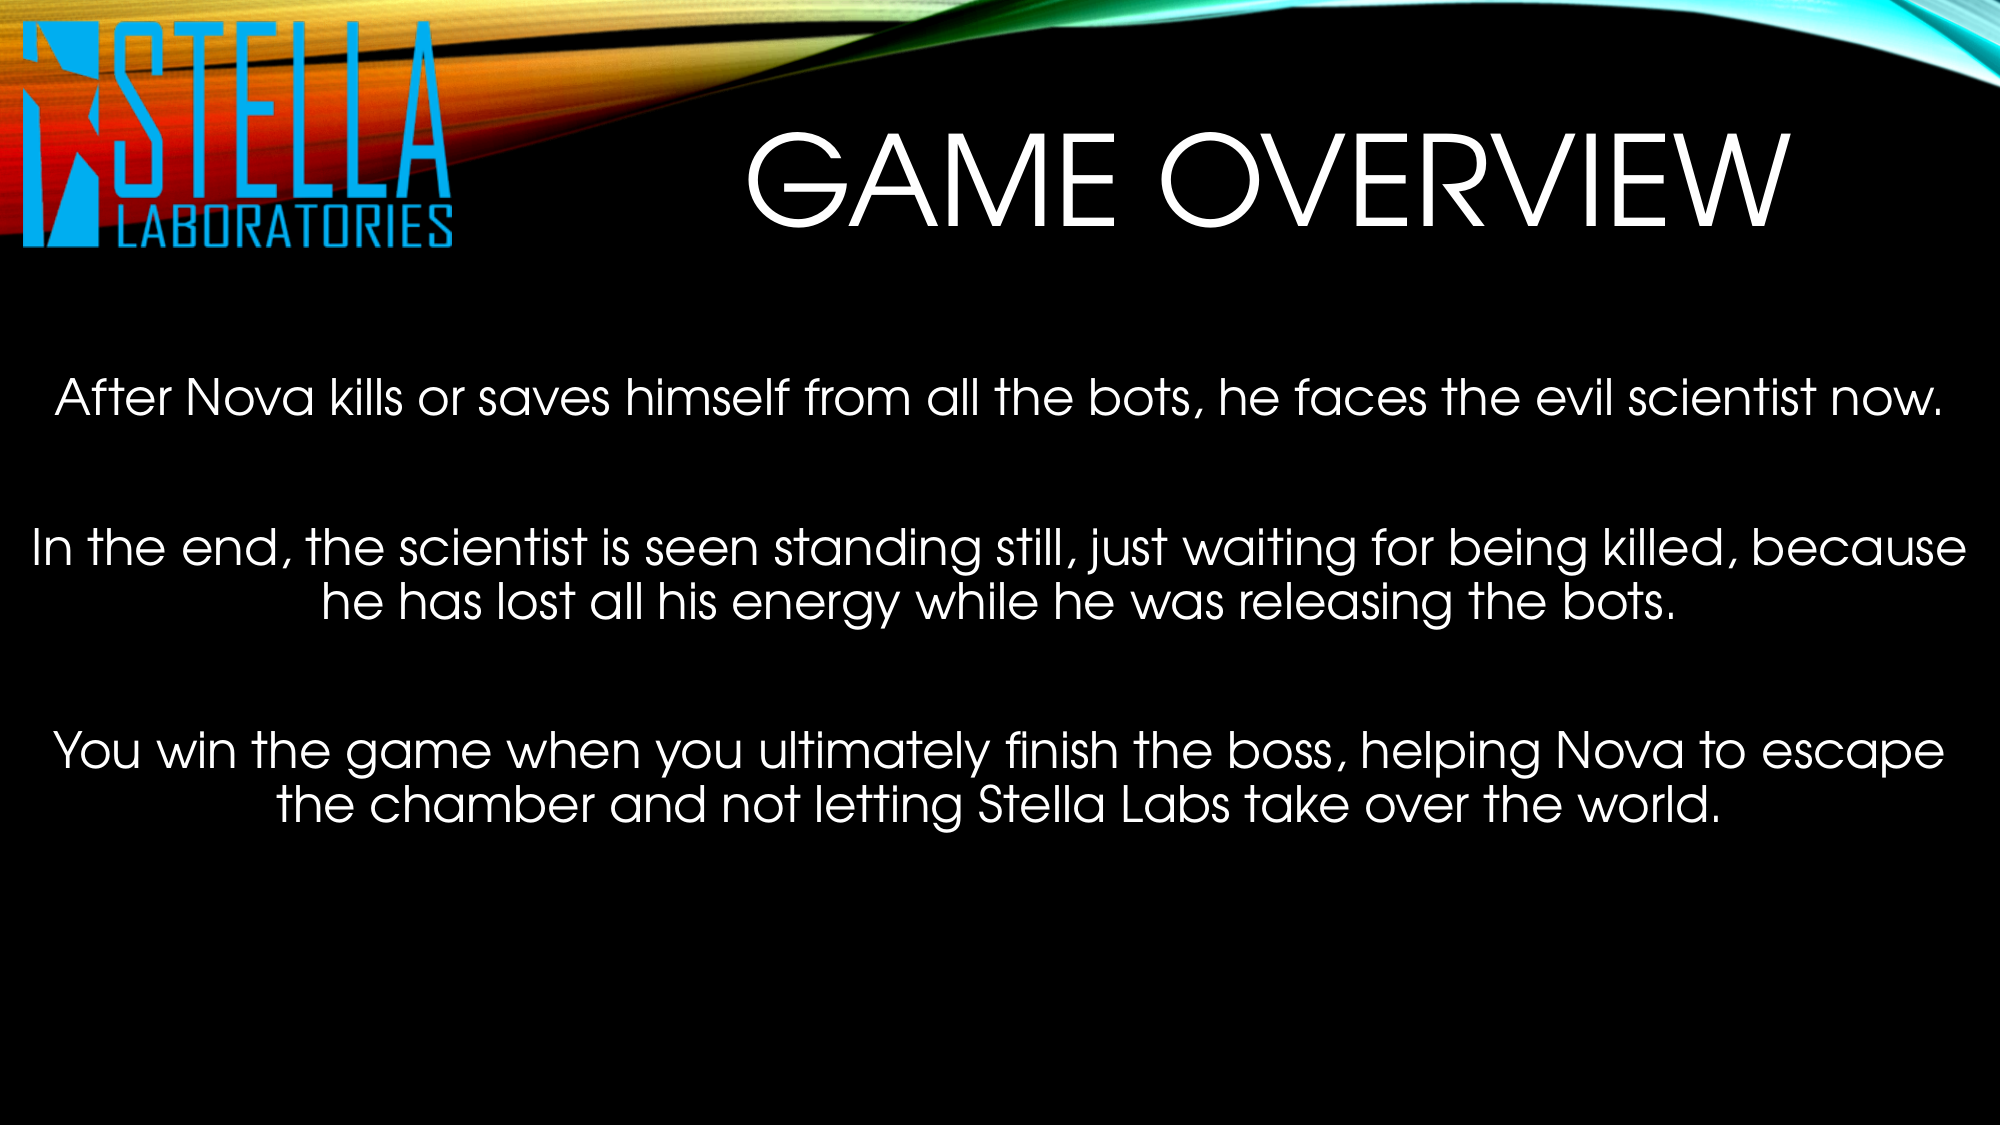

# Game Overview
After Nova kills or saves himself from all the bots, he faces the evil scientist now.

In the end, the scientist is seen standing still, just waiting for being killed, because he has lost all his energy while he was releasing the bots.

You win the game when you ultimately finish the boss, helping Nova to escape the chamber and not letting Stella Labs take over the world.